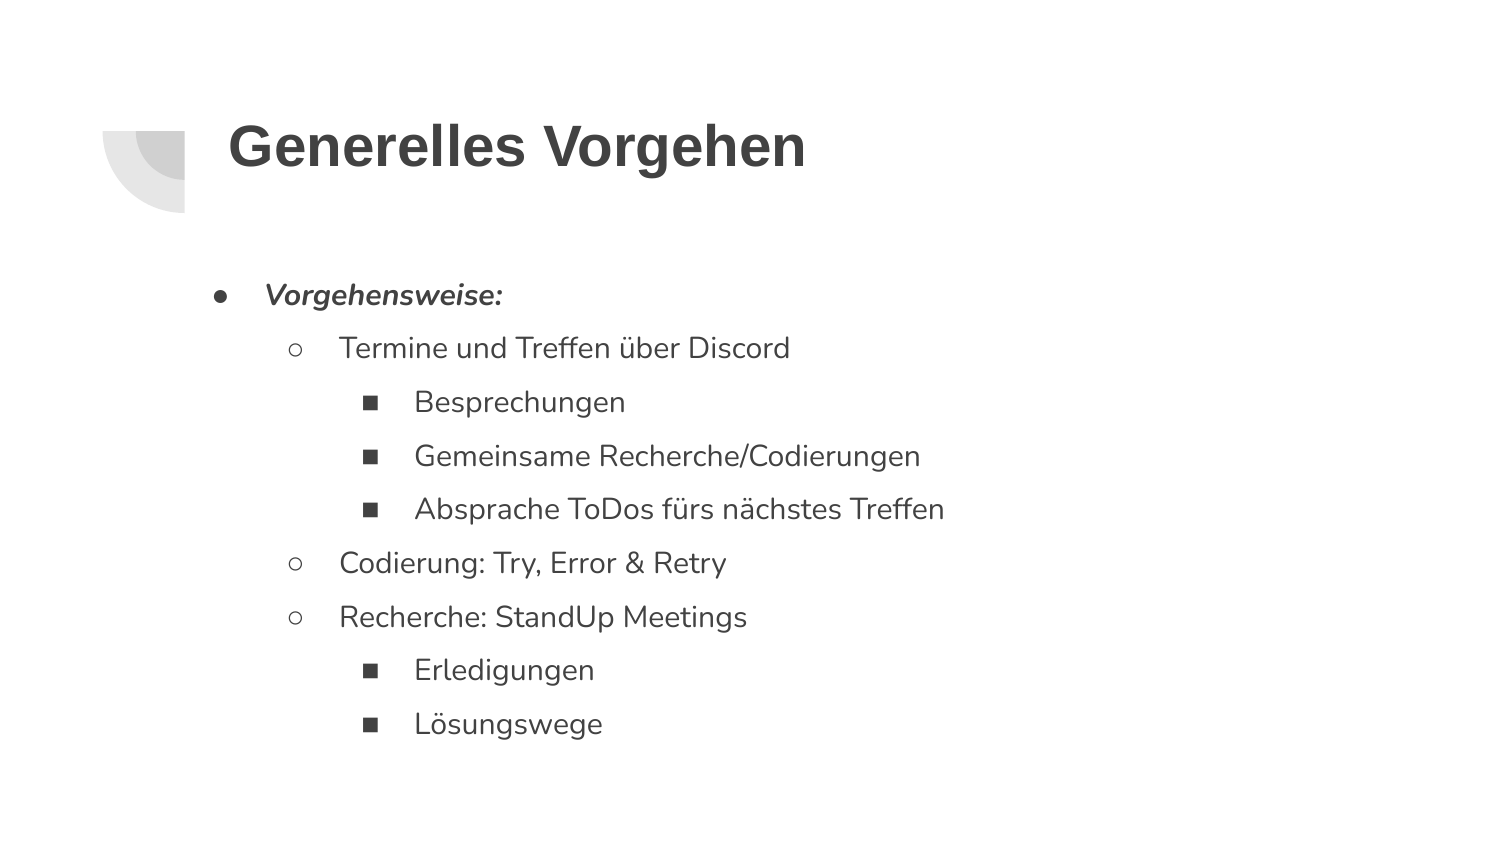

# Generelles Vorgehen
Vorgehensweise:
Termine und Treffen über Discord
Besprechungen
Gemeinsame Recherche/Codierungen
Absprache ToDos fürs nächstes Treffen
Codierung: Try, Error & Retry
Recherche: StandUp Meetings
Erledigungen
Lösungswege